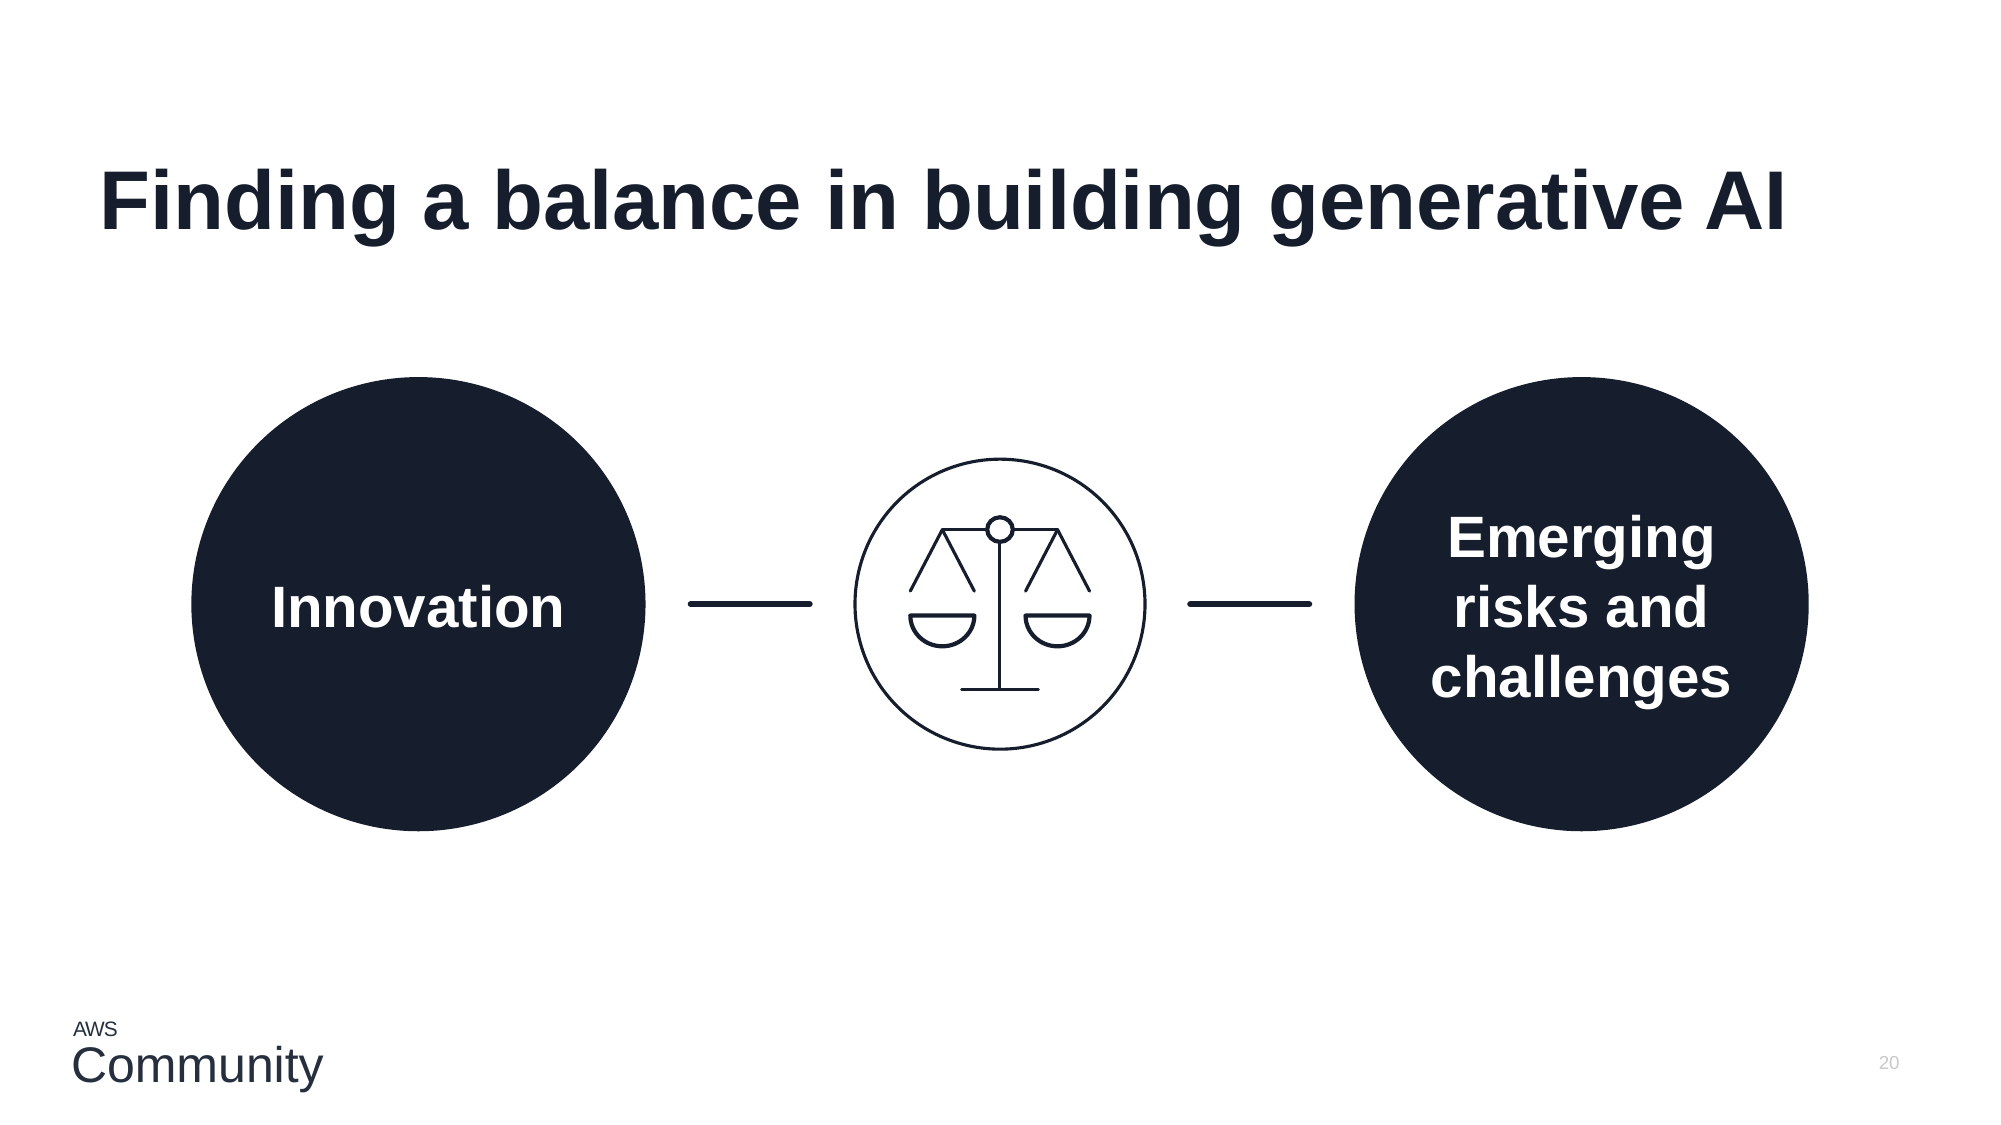

# Finding a balance in building generative AI
Innovation
Emerging risks and challenges

20